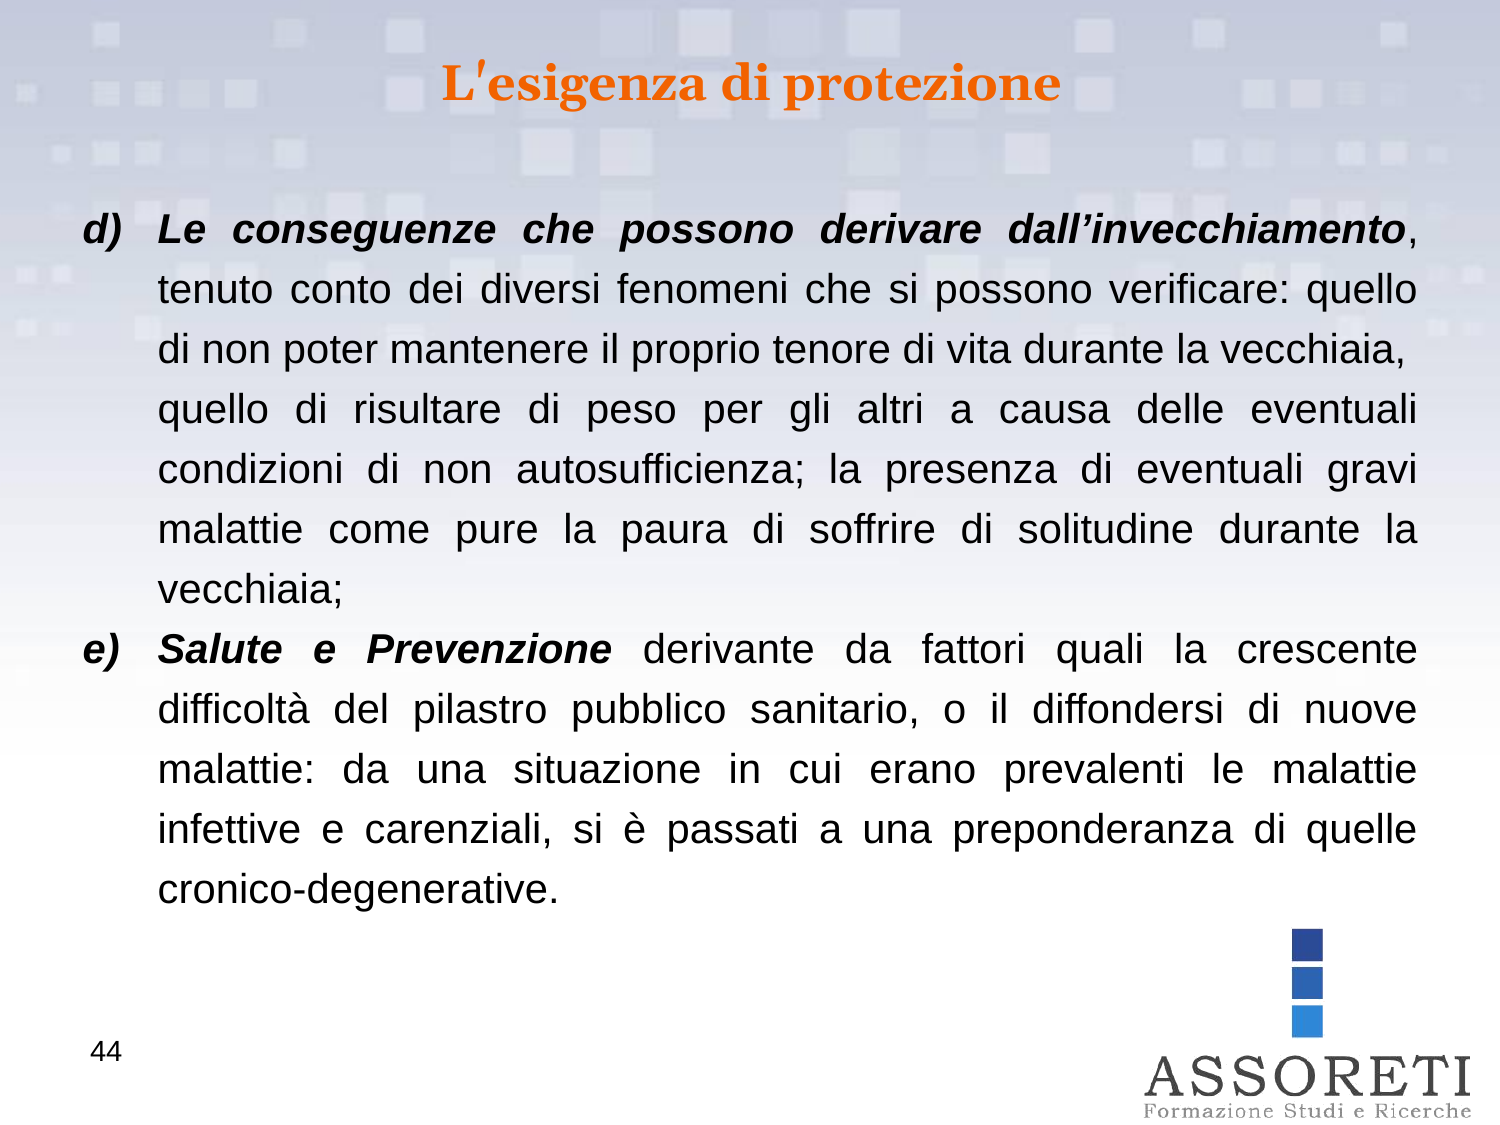

L'esigenza di protezione
Le conseguenze che possono derivare dall’invecchiamento, tenuto conto dei diversi fenomeni che si possono verificare: quello di non poter mantenere il proprio tenore di vita durante la vecchiaia,  quello di risultare di peso per gli altri a causa delle eventuali condizioni di non autosufficienza; la presenza di eventuali gravi malattie come pure la paura di soffrire di solitudine durante la vecchiaia;
Salute e Prevenzione derivante da fattori quali la crescente difficoltà del pilastro pubblico sanitario, o il diffondersi di nuove malattie: da una situazione in cui erano prevalenti le malattie infettive e carenziali, si è passati a una preponderanza di quelle cronico-degenerative.
44